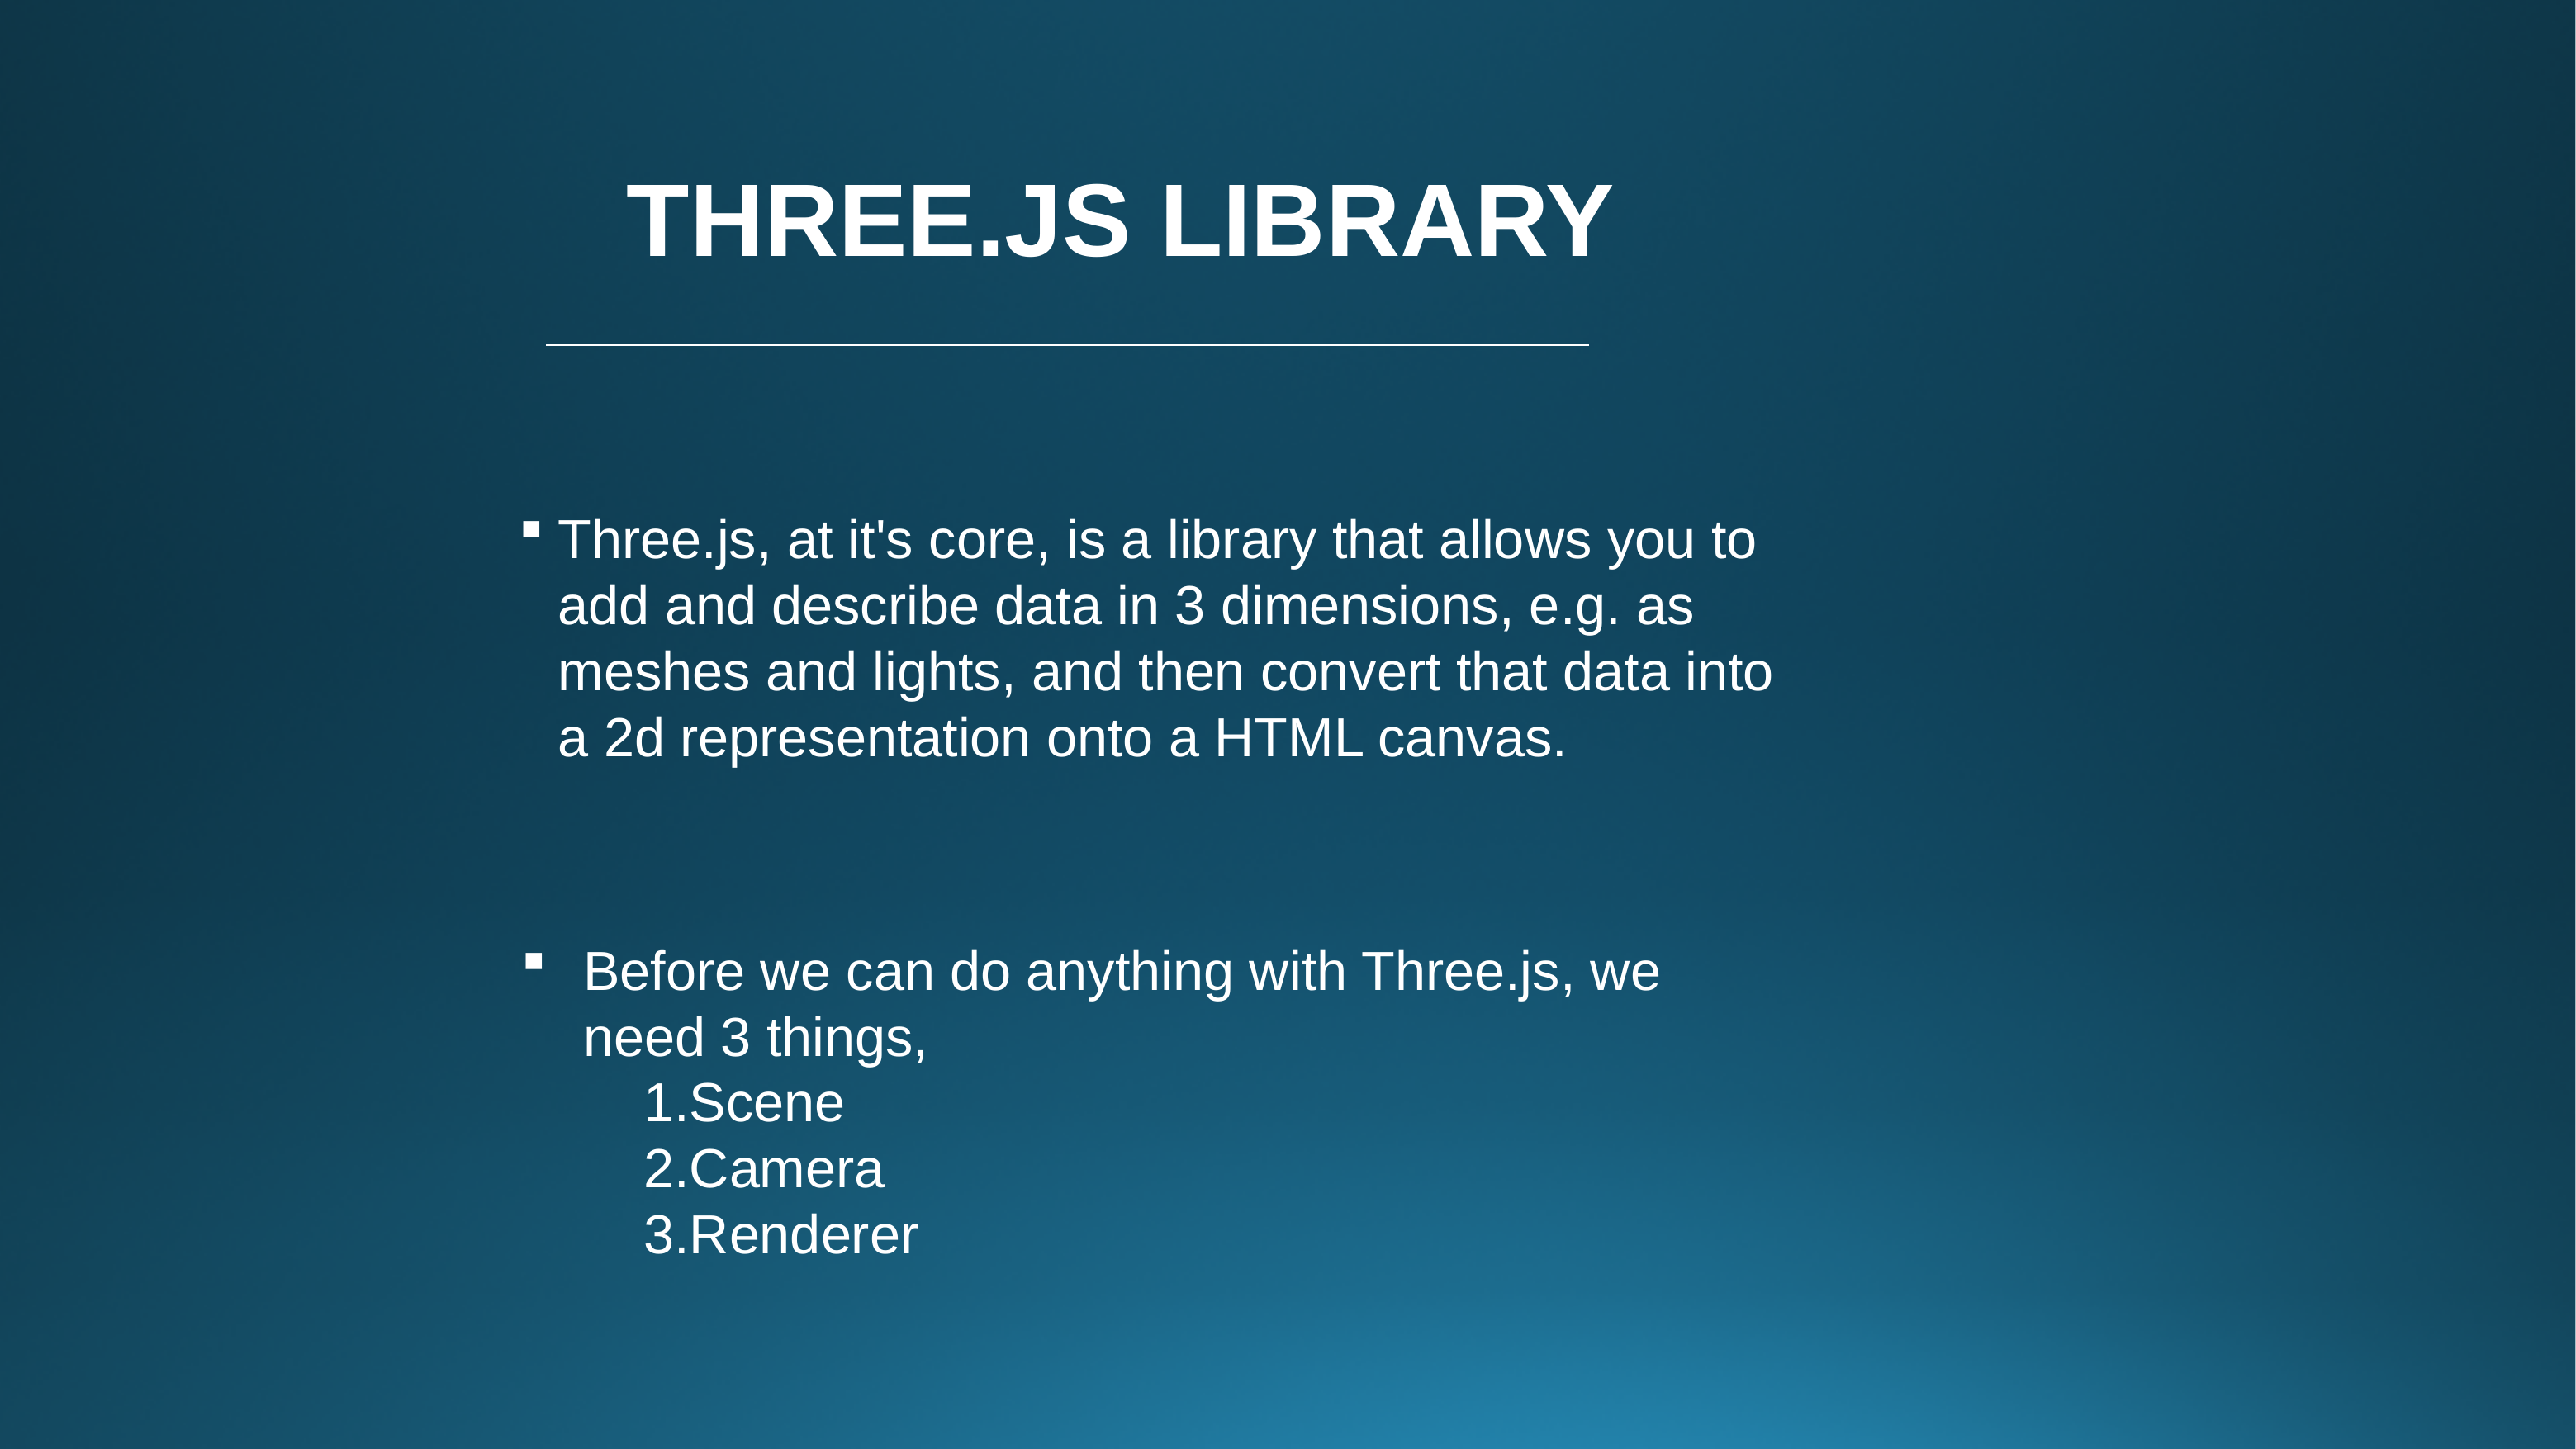

THREE.JS LIBRARY

Three.js, at it's core, is a library that allows you to add and describe data in 3 dimensions, e.g. as meshes and lights, and then convert that data into a 2d representation onto a HTML canvas.
Before we can do anything with Three.js, we need 3 things,
        1.Scene
        2.Camera
        3.Renderer